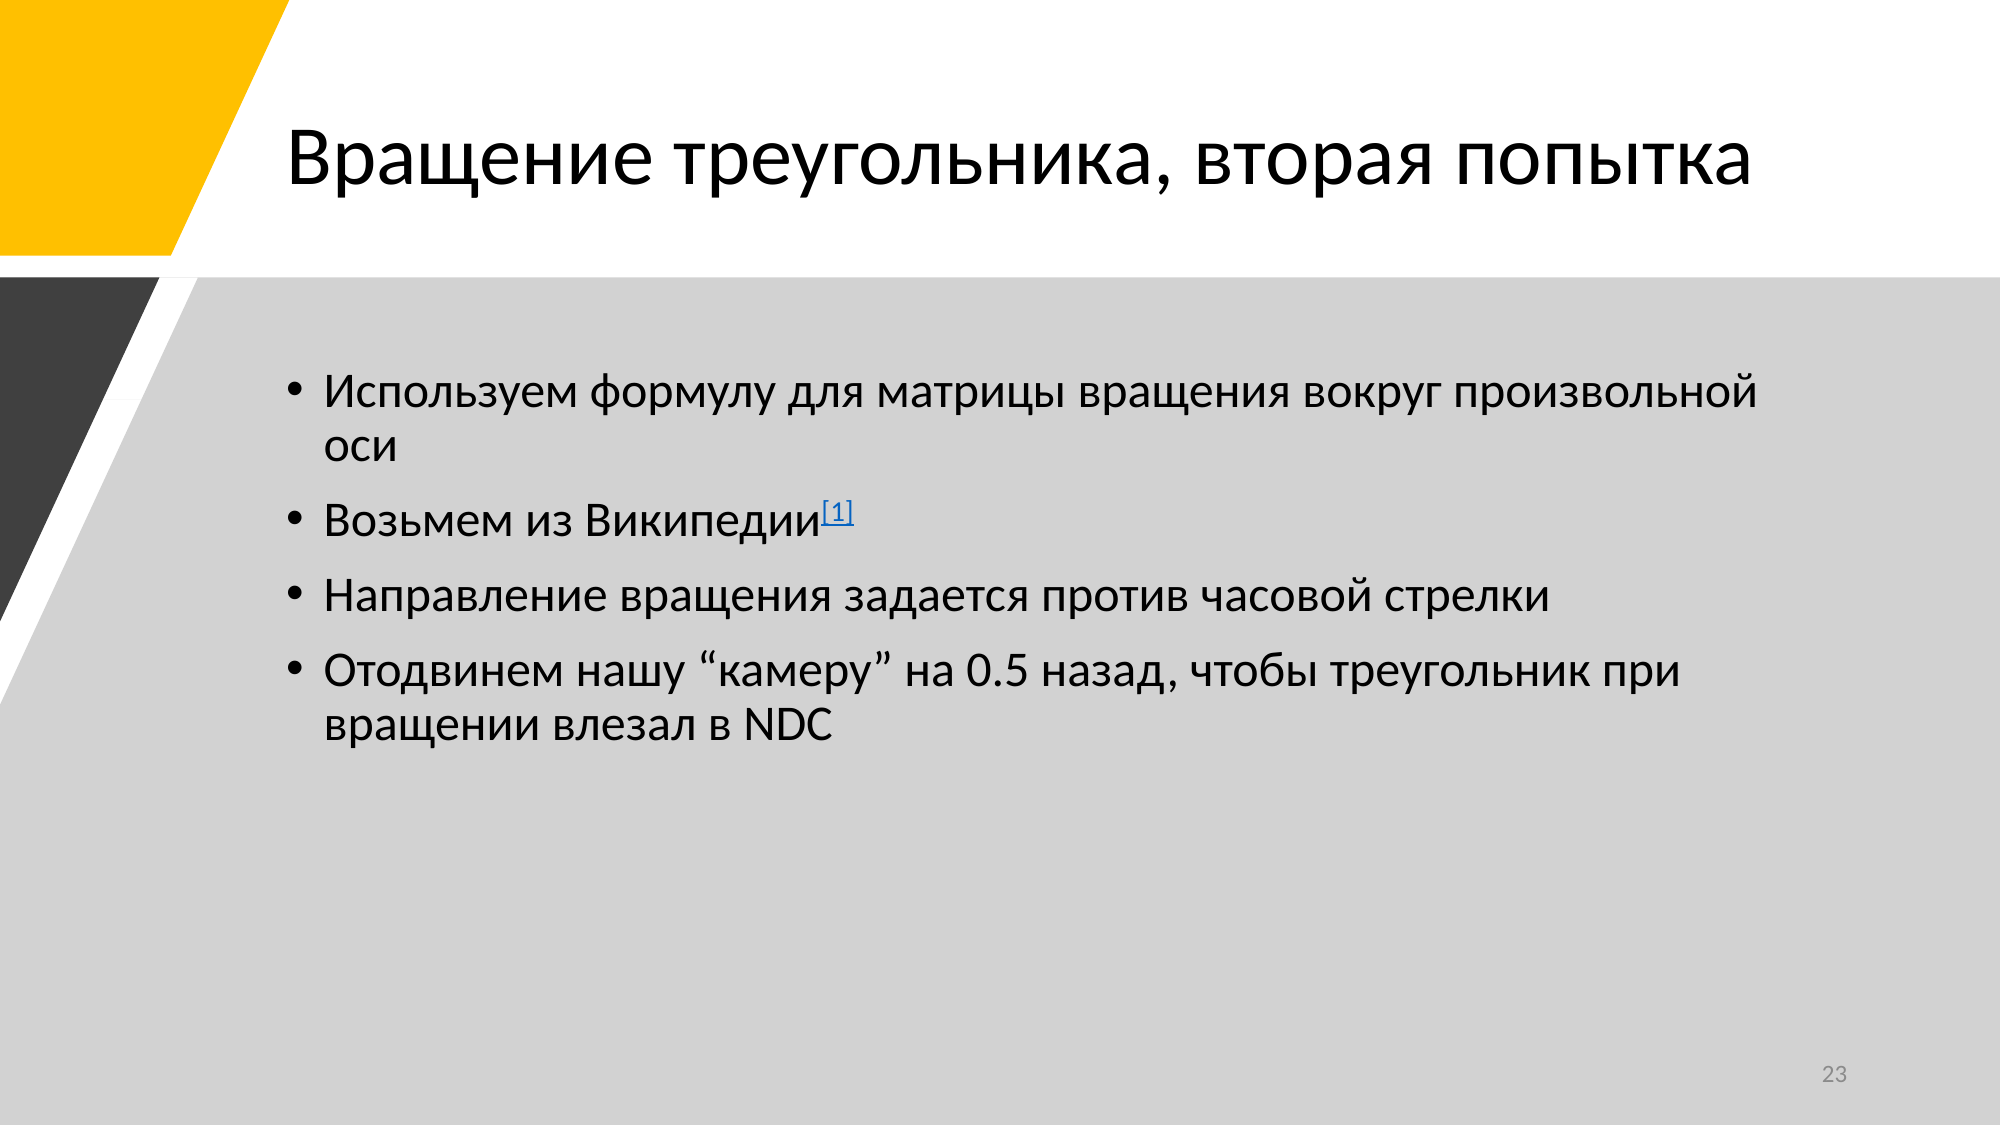

# Вращение треугольника, вторая попытка

Используем формулу для матрицы вращения вокруг произвольной оси
Возьмем из Википедии[1]
Направление вращения задается против часовой стрелки
Отодвинем нашу “камеру” на 0.5 назад, чтобы треугольник при вращении влезал в NDC
23